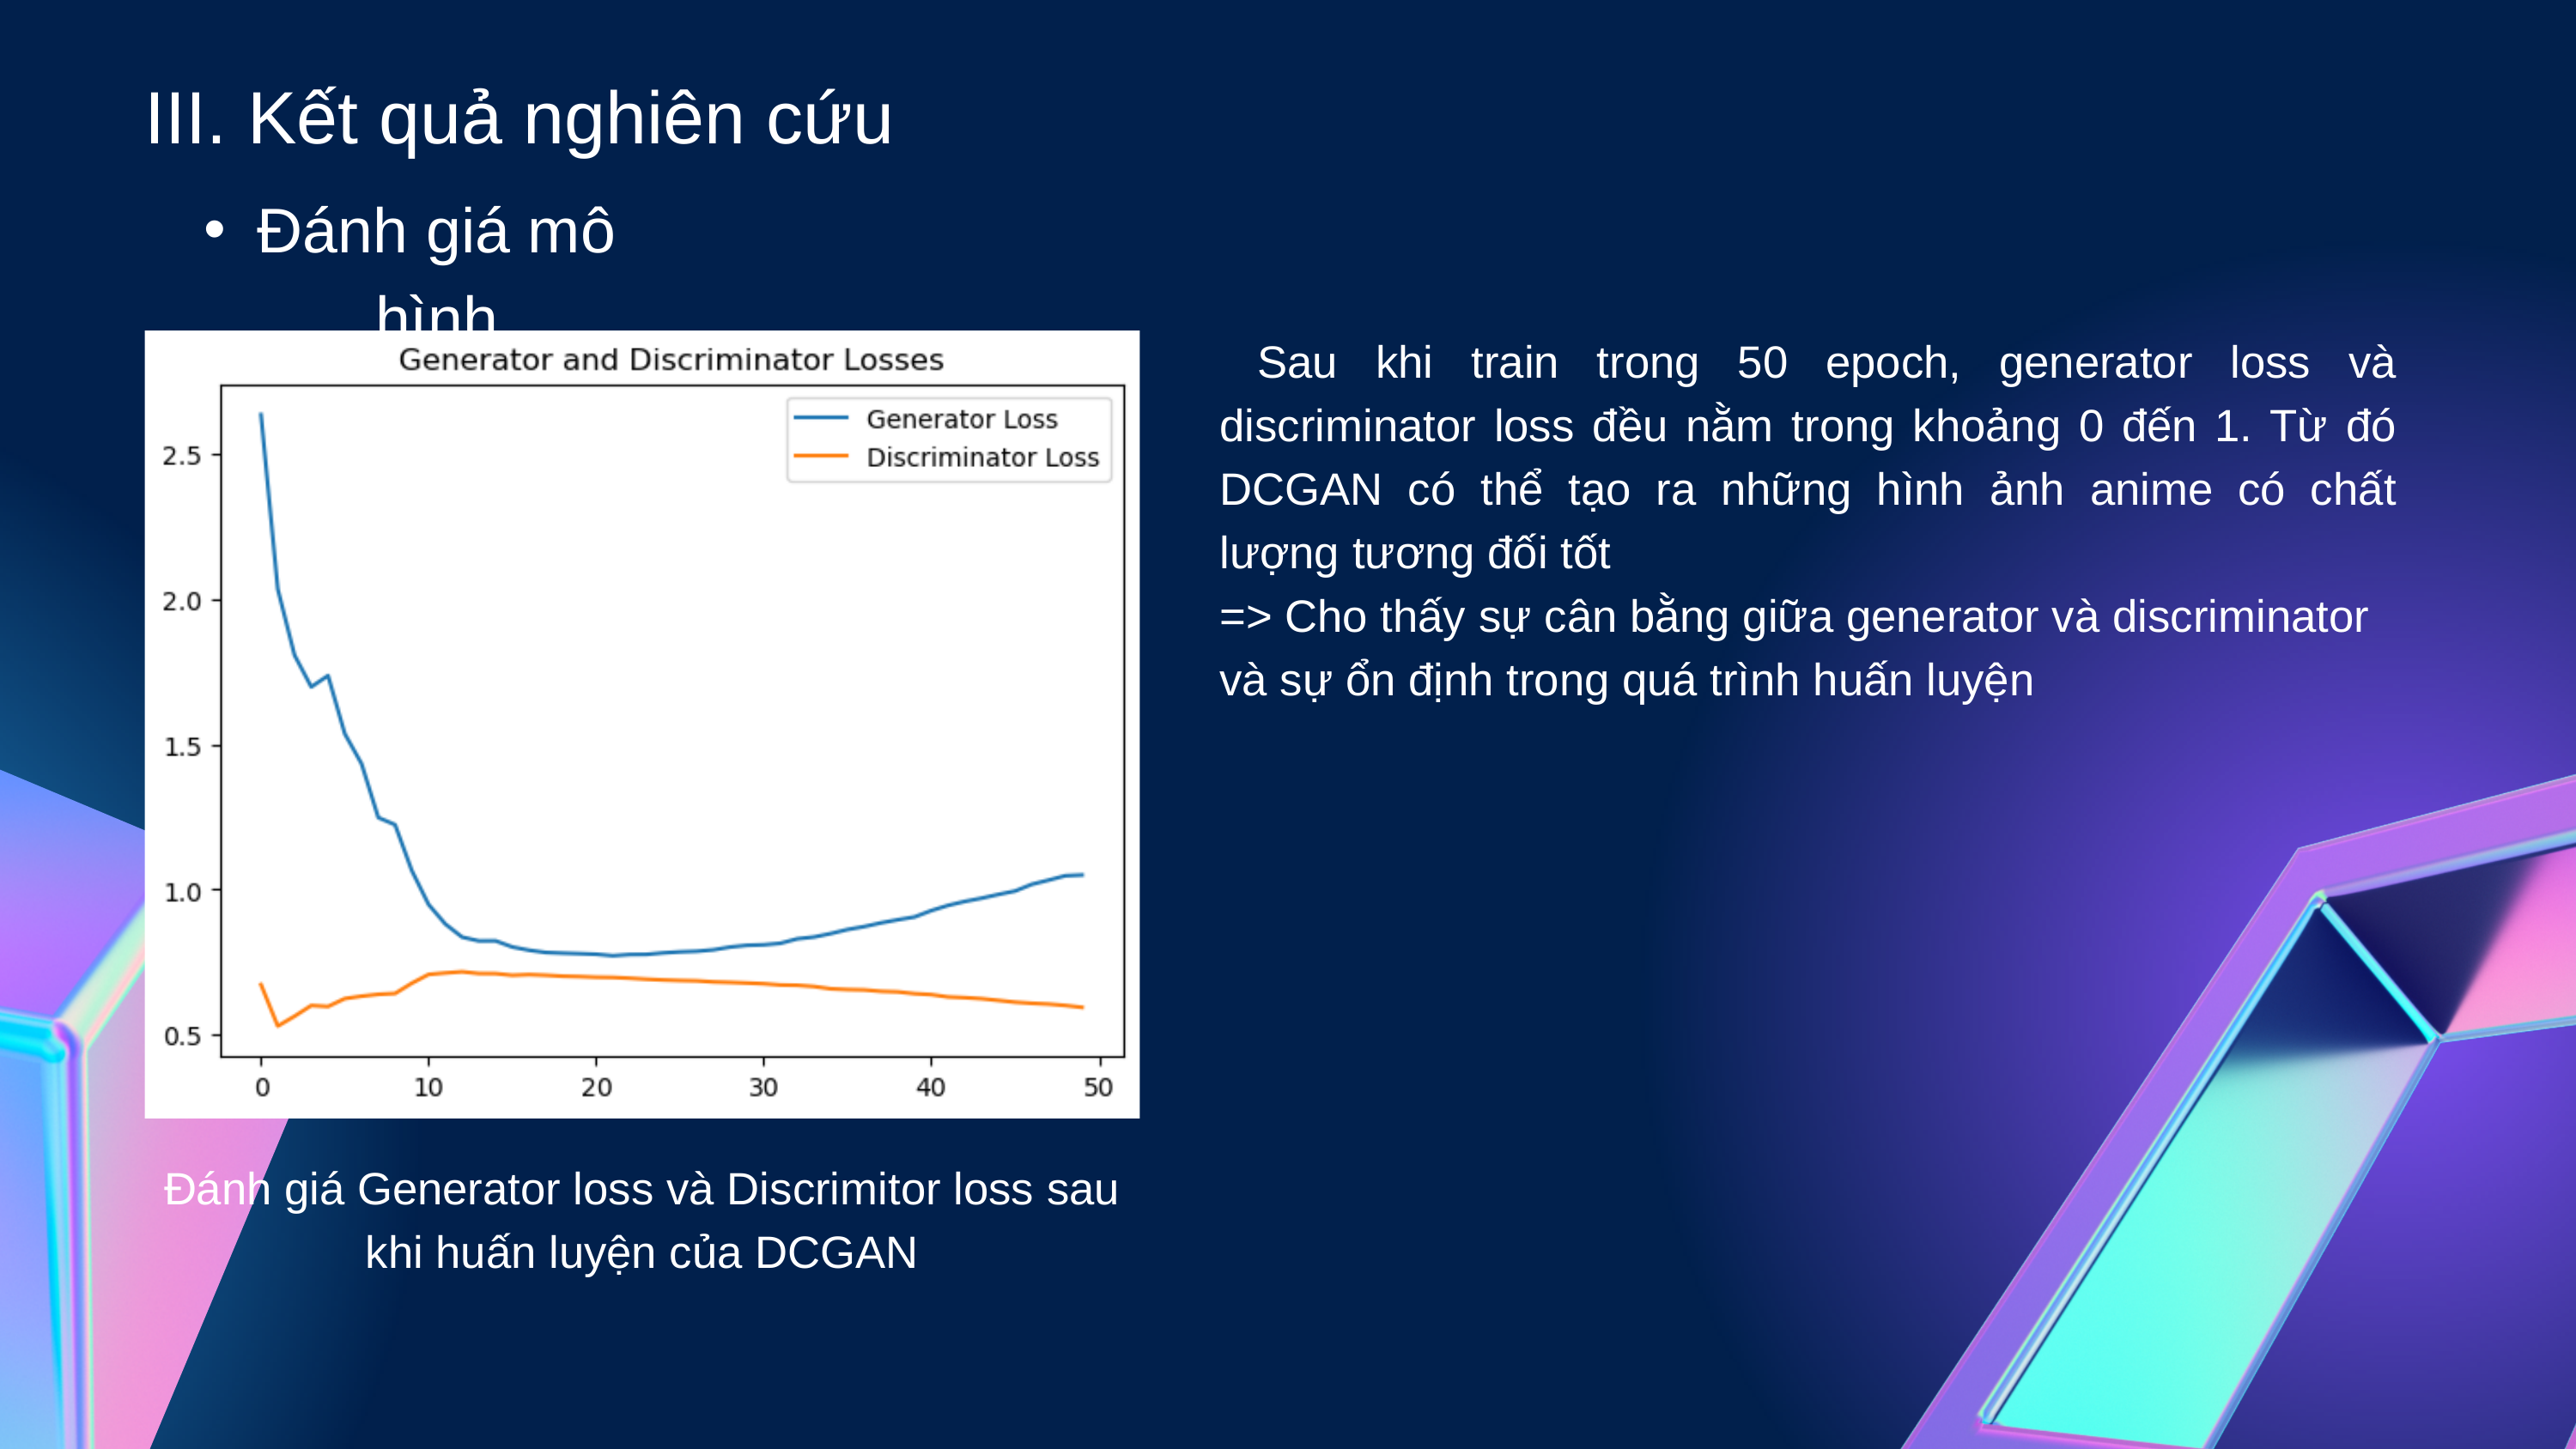

III. Kết quả nghiên cứu

Đánh giá mô hình

 Sau khi train trong 50 epoch, generator loss và discriminator loss đều nằm trong khoảng 0 đến 1. Từ đó DCGAN có thể tạo ra những hình ảnh anime có chất lượng tương đối tốt
=> Cho thấy sự cân bằng giữa generator và discriminator và sự ổn định trong quá trình huấn luyện

Đánh giá Generator loss và Discrimitor loss sau khi huấn luyện của DCGAN